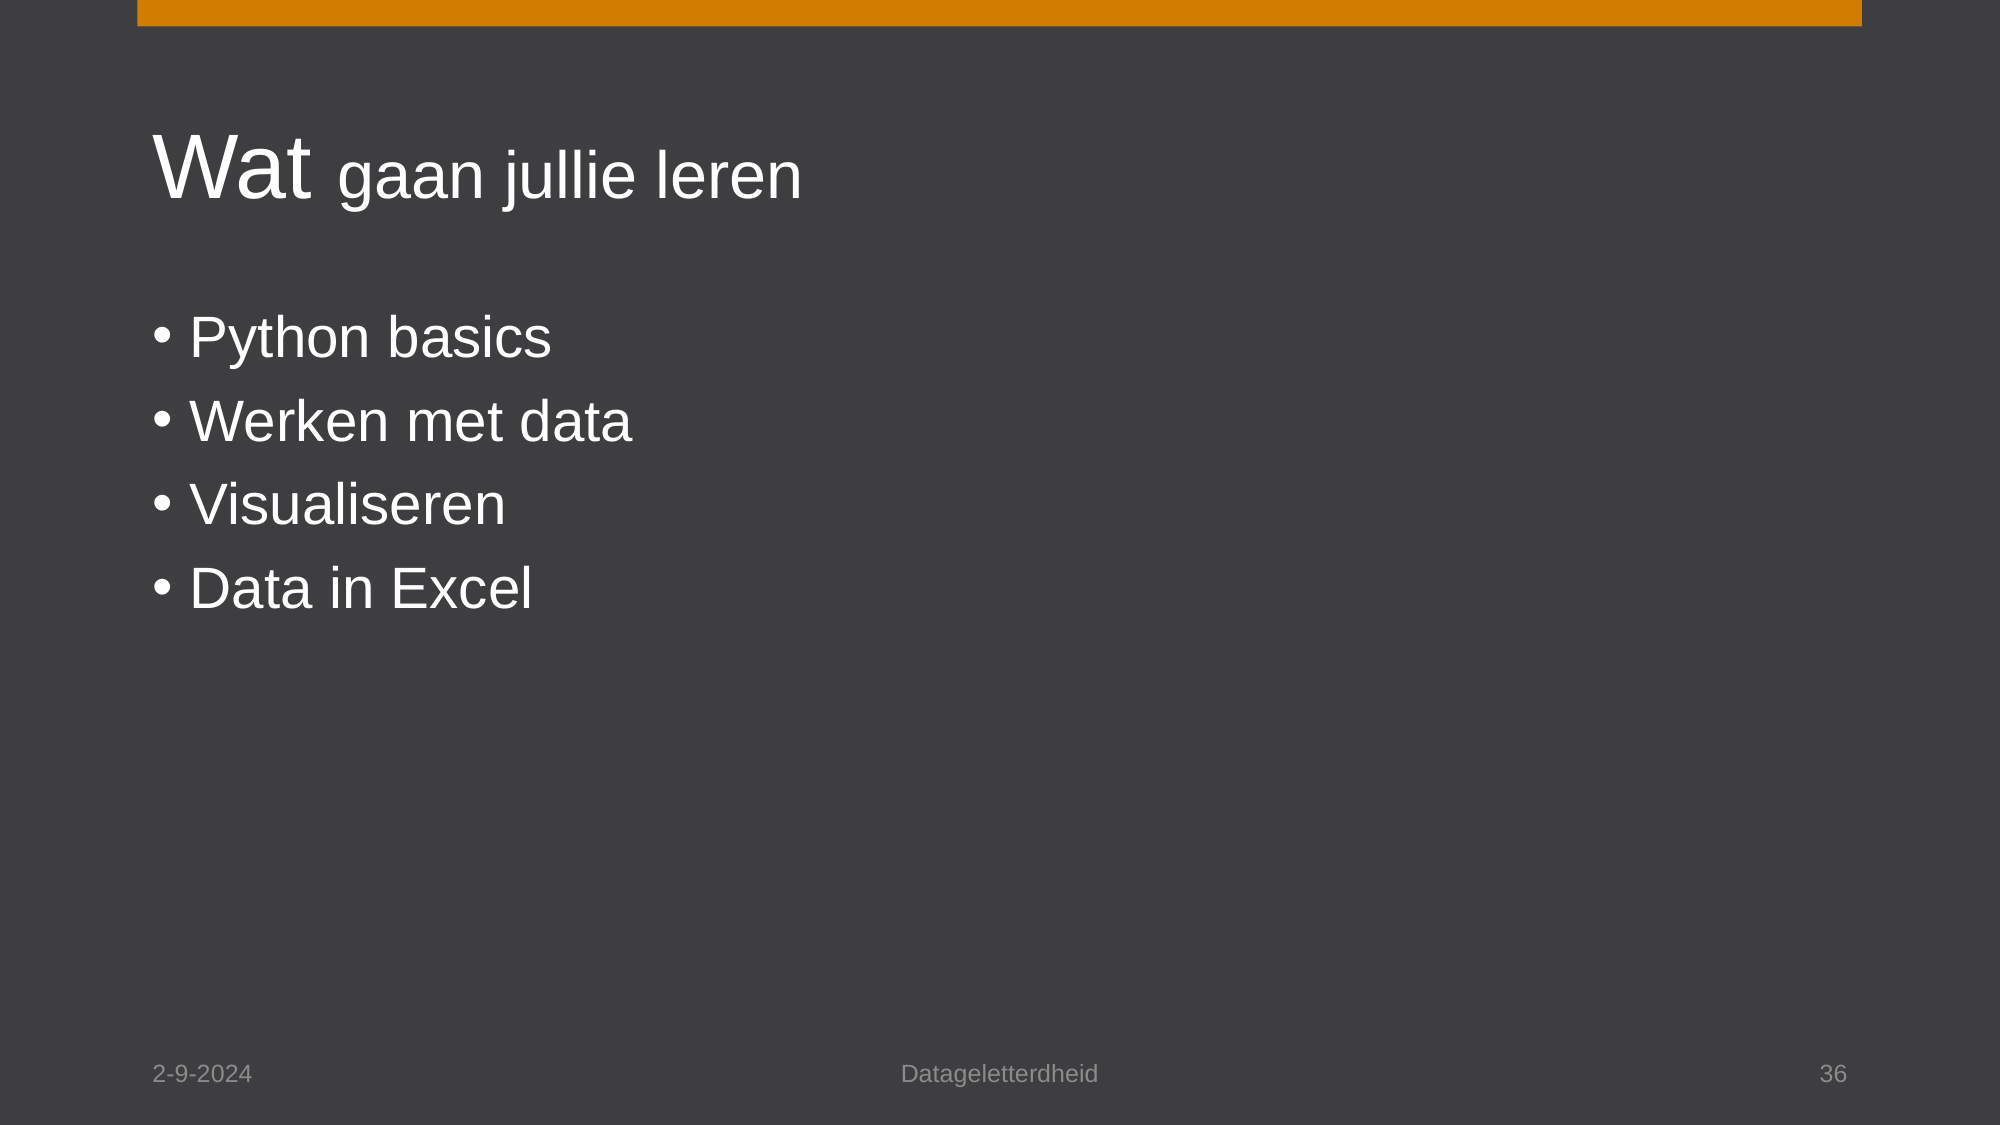

# Wat gaan jullie leren
Python basics
Werken met data
Visualiseren
Data in Excel

2-9-2024
Datageletterdheid
36